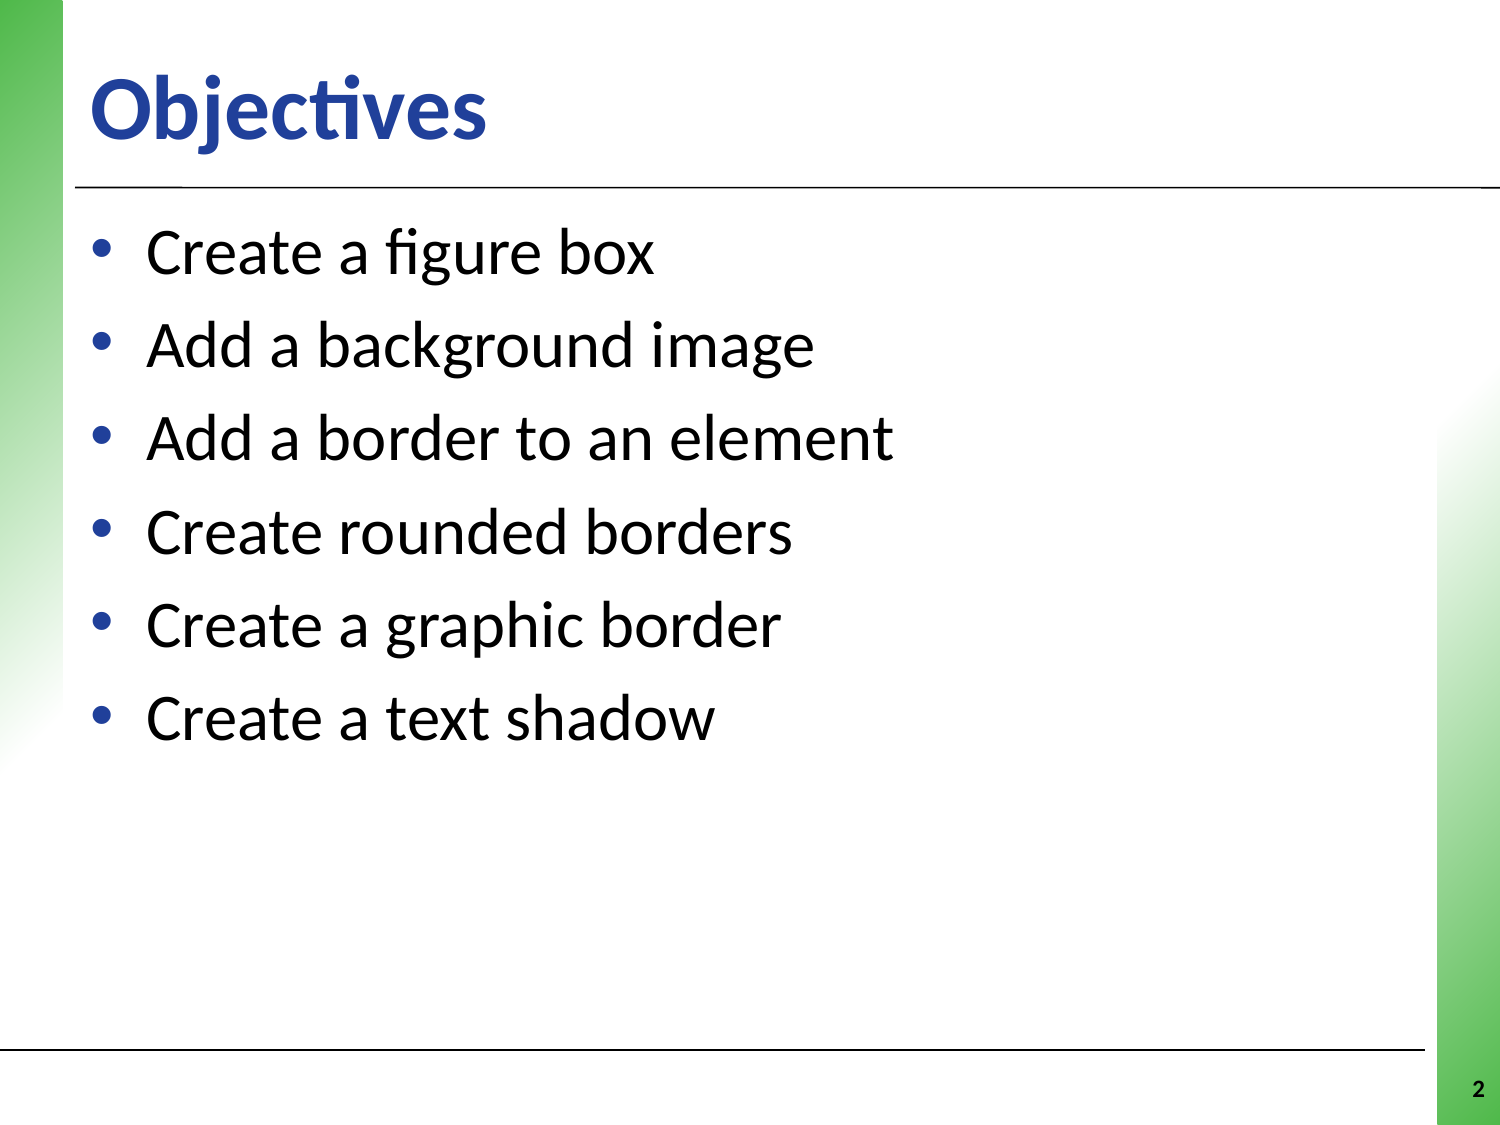

# Objectives
Create a figure box
Add a background image
Add a border to an element
Create rounded borders
Create a graphic border
Create a text shadow
2